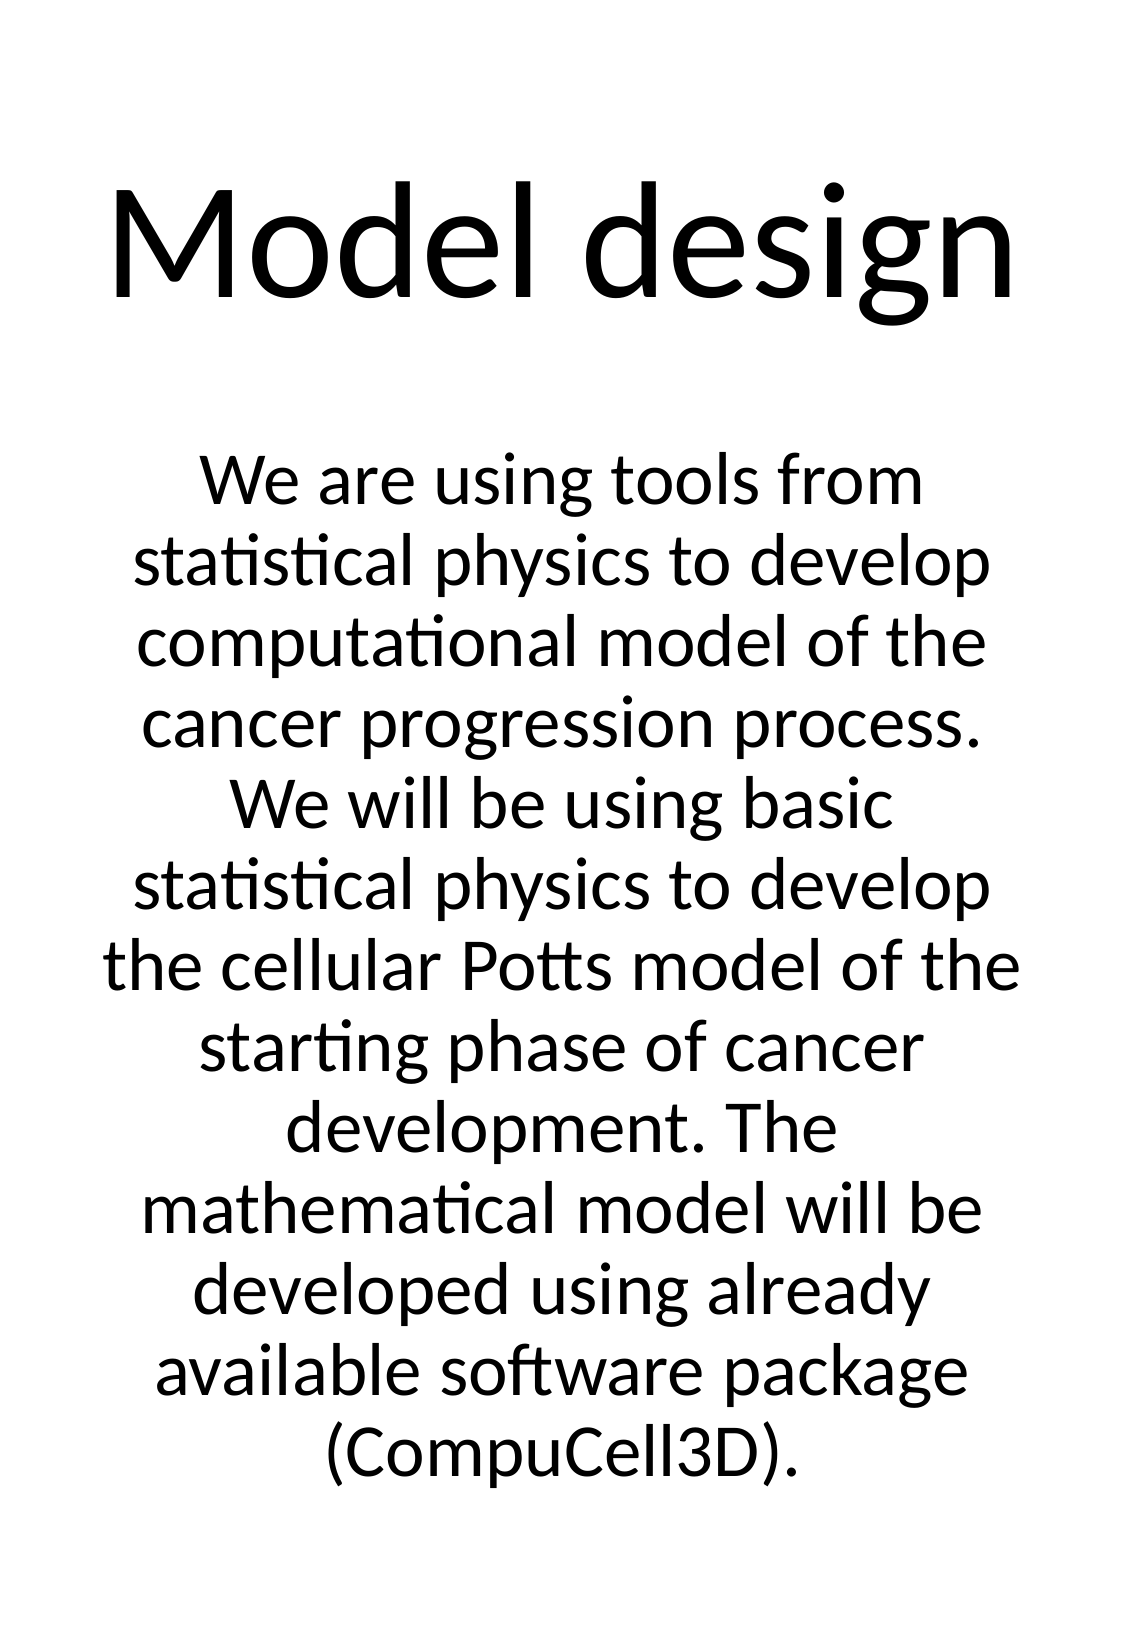

# Model design
We are using tools from statistical physics to develop computational model of the cancer progression process. We will be using basic statistical physics to develop the cellular Potts model of the starting phase of cancer development. The mathematical model will be developed using already available software package (CompuCell3D).